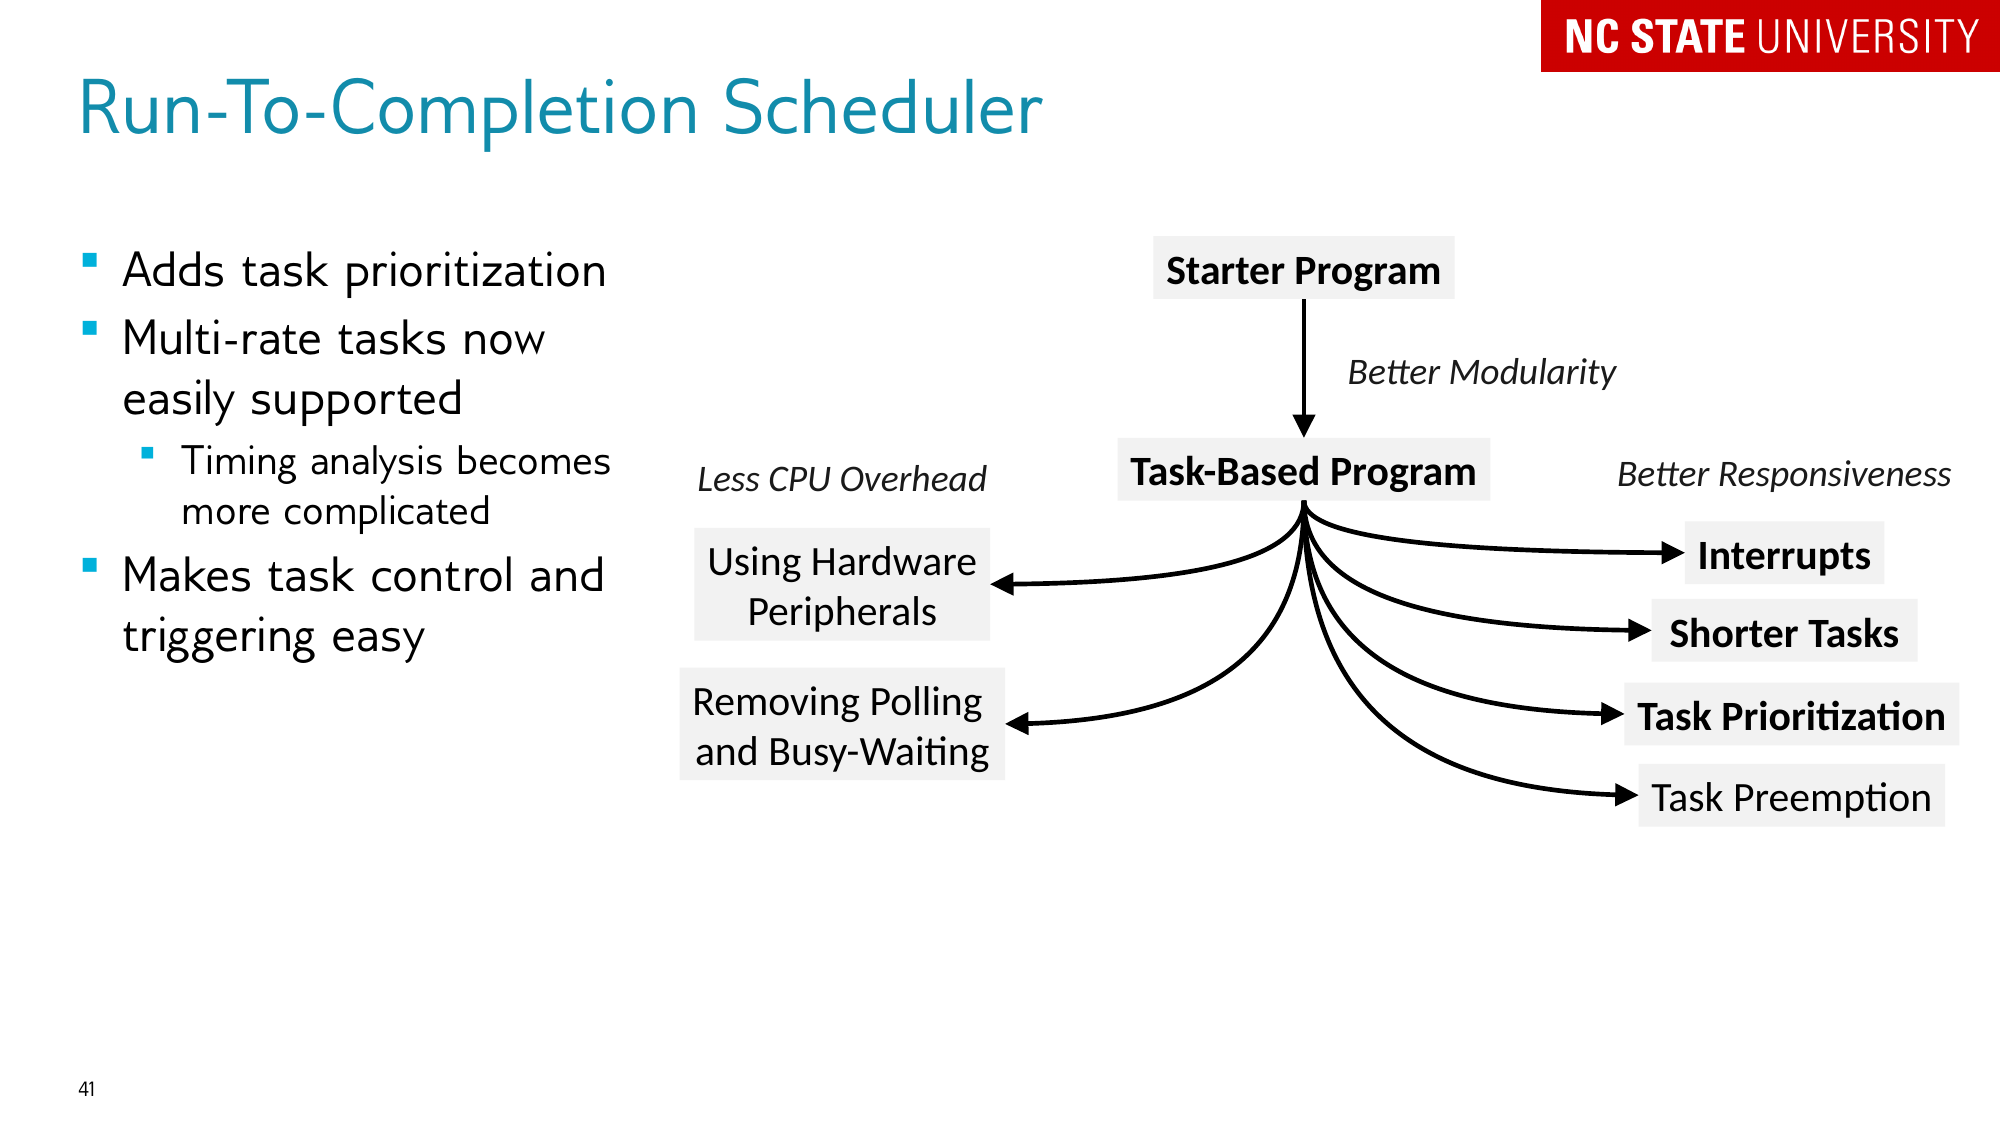

# Run-To-Completion Scheduler
Adds task prioritization
Multi-rate tasks now easily supported
Timing analysis becomes more complicated
Makes task control and triggering easy
Starter Program
Better Modularity
Task-Based Program
Better Responsiveness
Less CPU Overhead
Interrupts
Using Hardware
Peripherals
Shorter Tasks
Removing Polling
and Busy-Waiting
Task Prioritization
Task Preemption